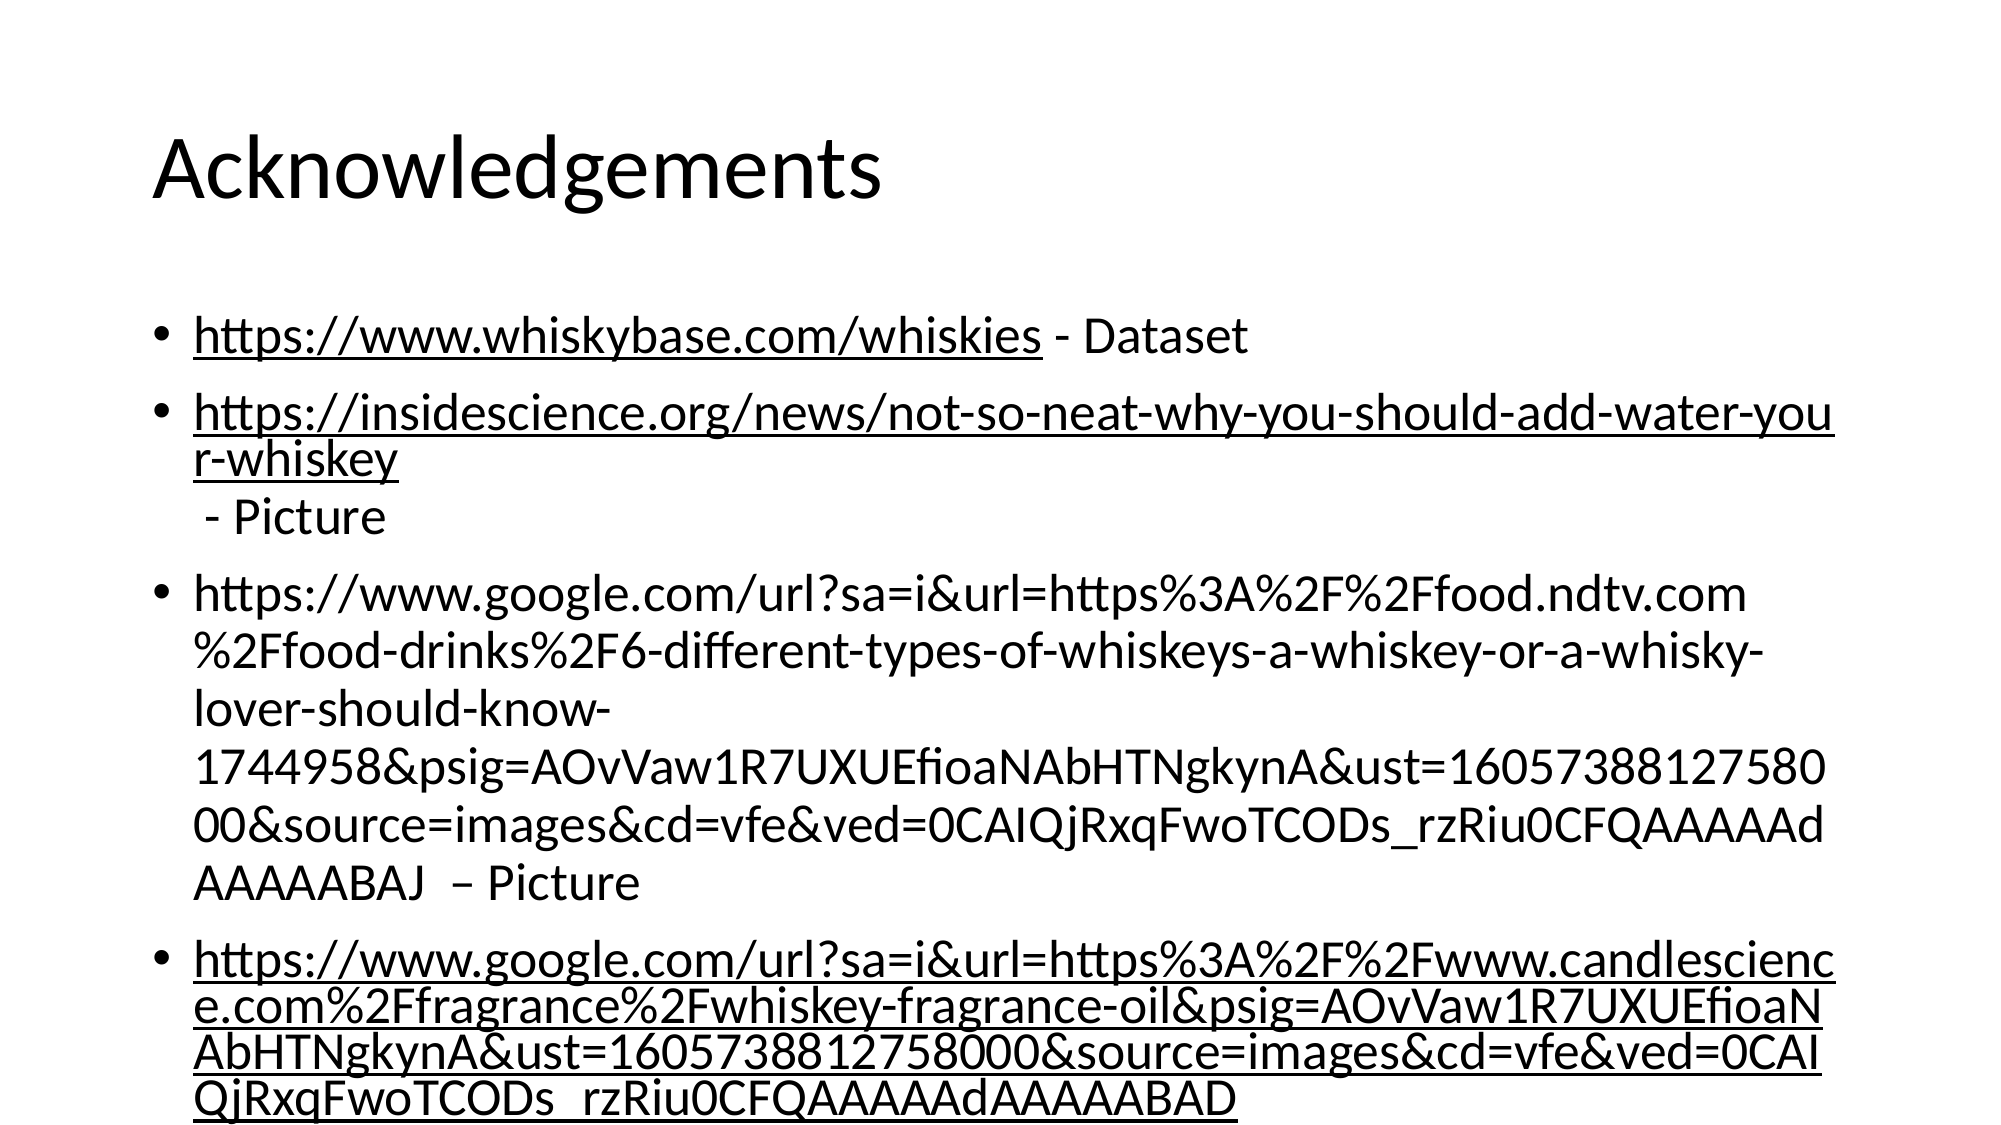

# Acknowledgements
https://www.whiskybase.com/whiskies - Dataset
https://insidescience.org/news/not-so-neat-why-you-should-add-water-your-whiskey - Picture
https://www.google.com/url?sa=i&url=https%3A%2F%2Ffood.ndtv.com%2Ffood-drinks%2F6-different-types-of-whiskeys-a-whiskey-or-a-whisky-lover-should-know-1744958&psig=AOvVaw1R7UXUEfioaNAbHTNgkynA&ust=1605738812758000&source=images&cd=vfe&ved=0CAIQjRxqFwoTCODs_rzRiu0CFQAAAAAdAAAAABAJ  – Picture
https://www.google.com/url?sa=i&url=https%3A%2F%2Fwww.candlescience.com%2Ffragrance%2Fwhiskey-fragrance-oil&psig=AOvVaw1R7UXUEfioaNAbHTNgkynA&ust=1605738812758000&source=images&cd=vfe&ved=0CAIQjRxqFwoTCODs_rzRiu0CFQAAAAAdAAAAABAD